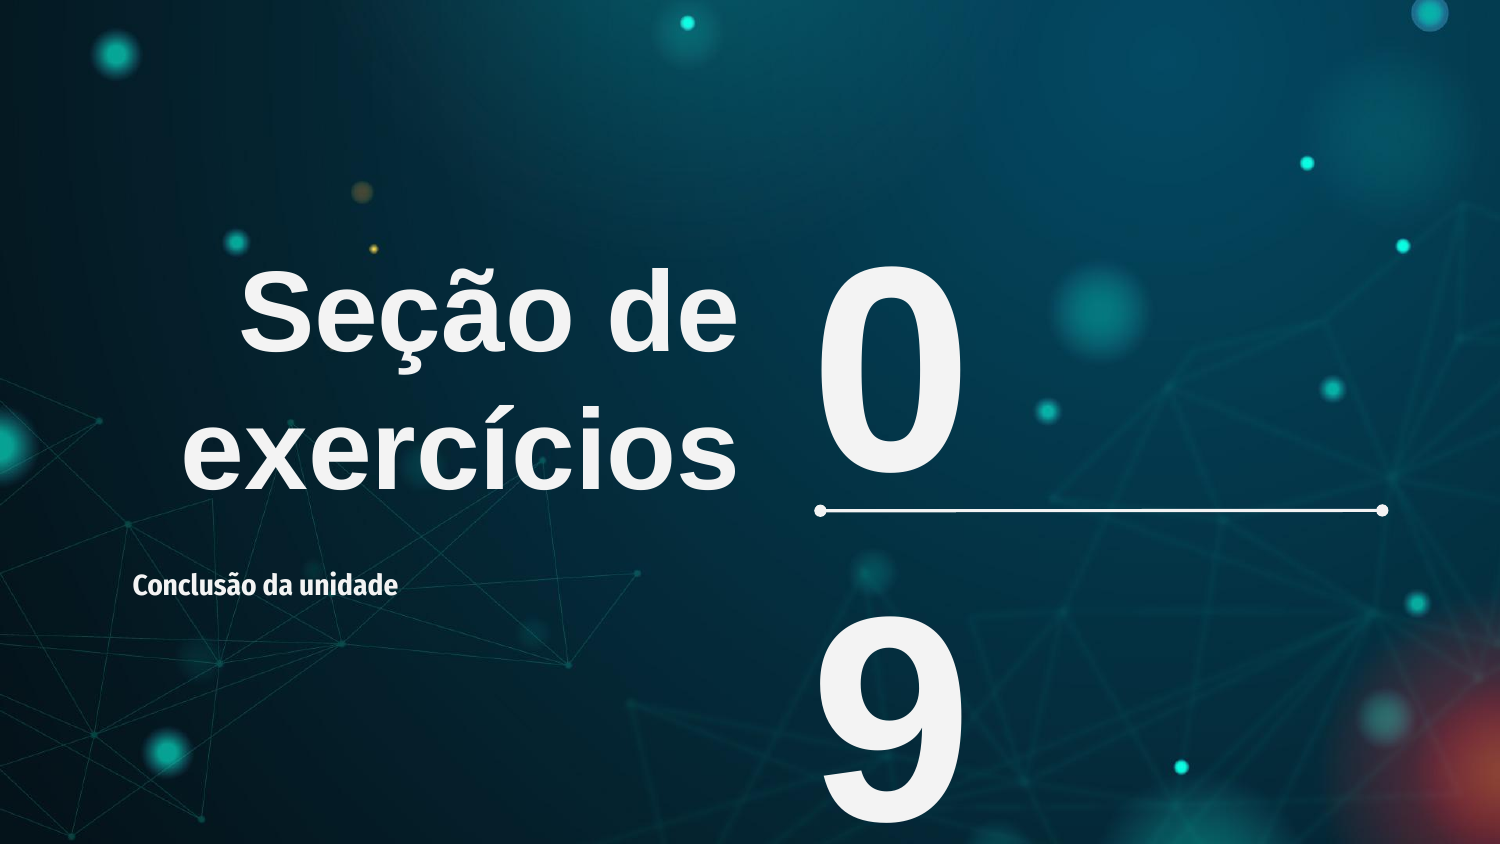

# Seção de exercícios
09
Conclusão da unidade